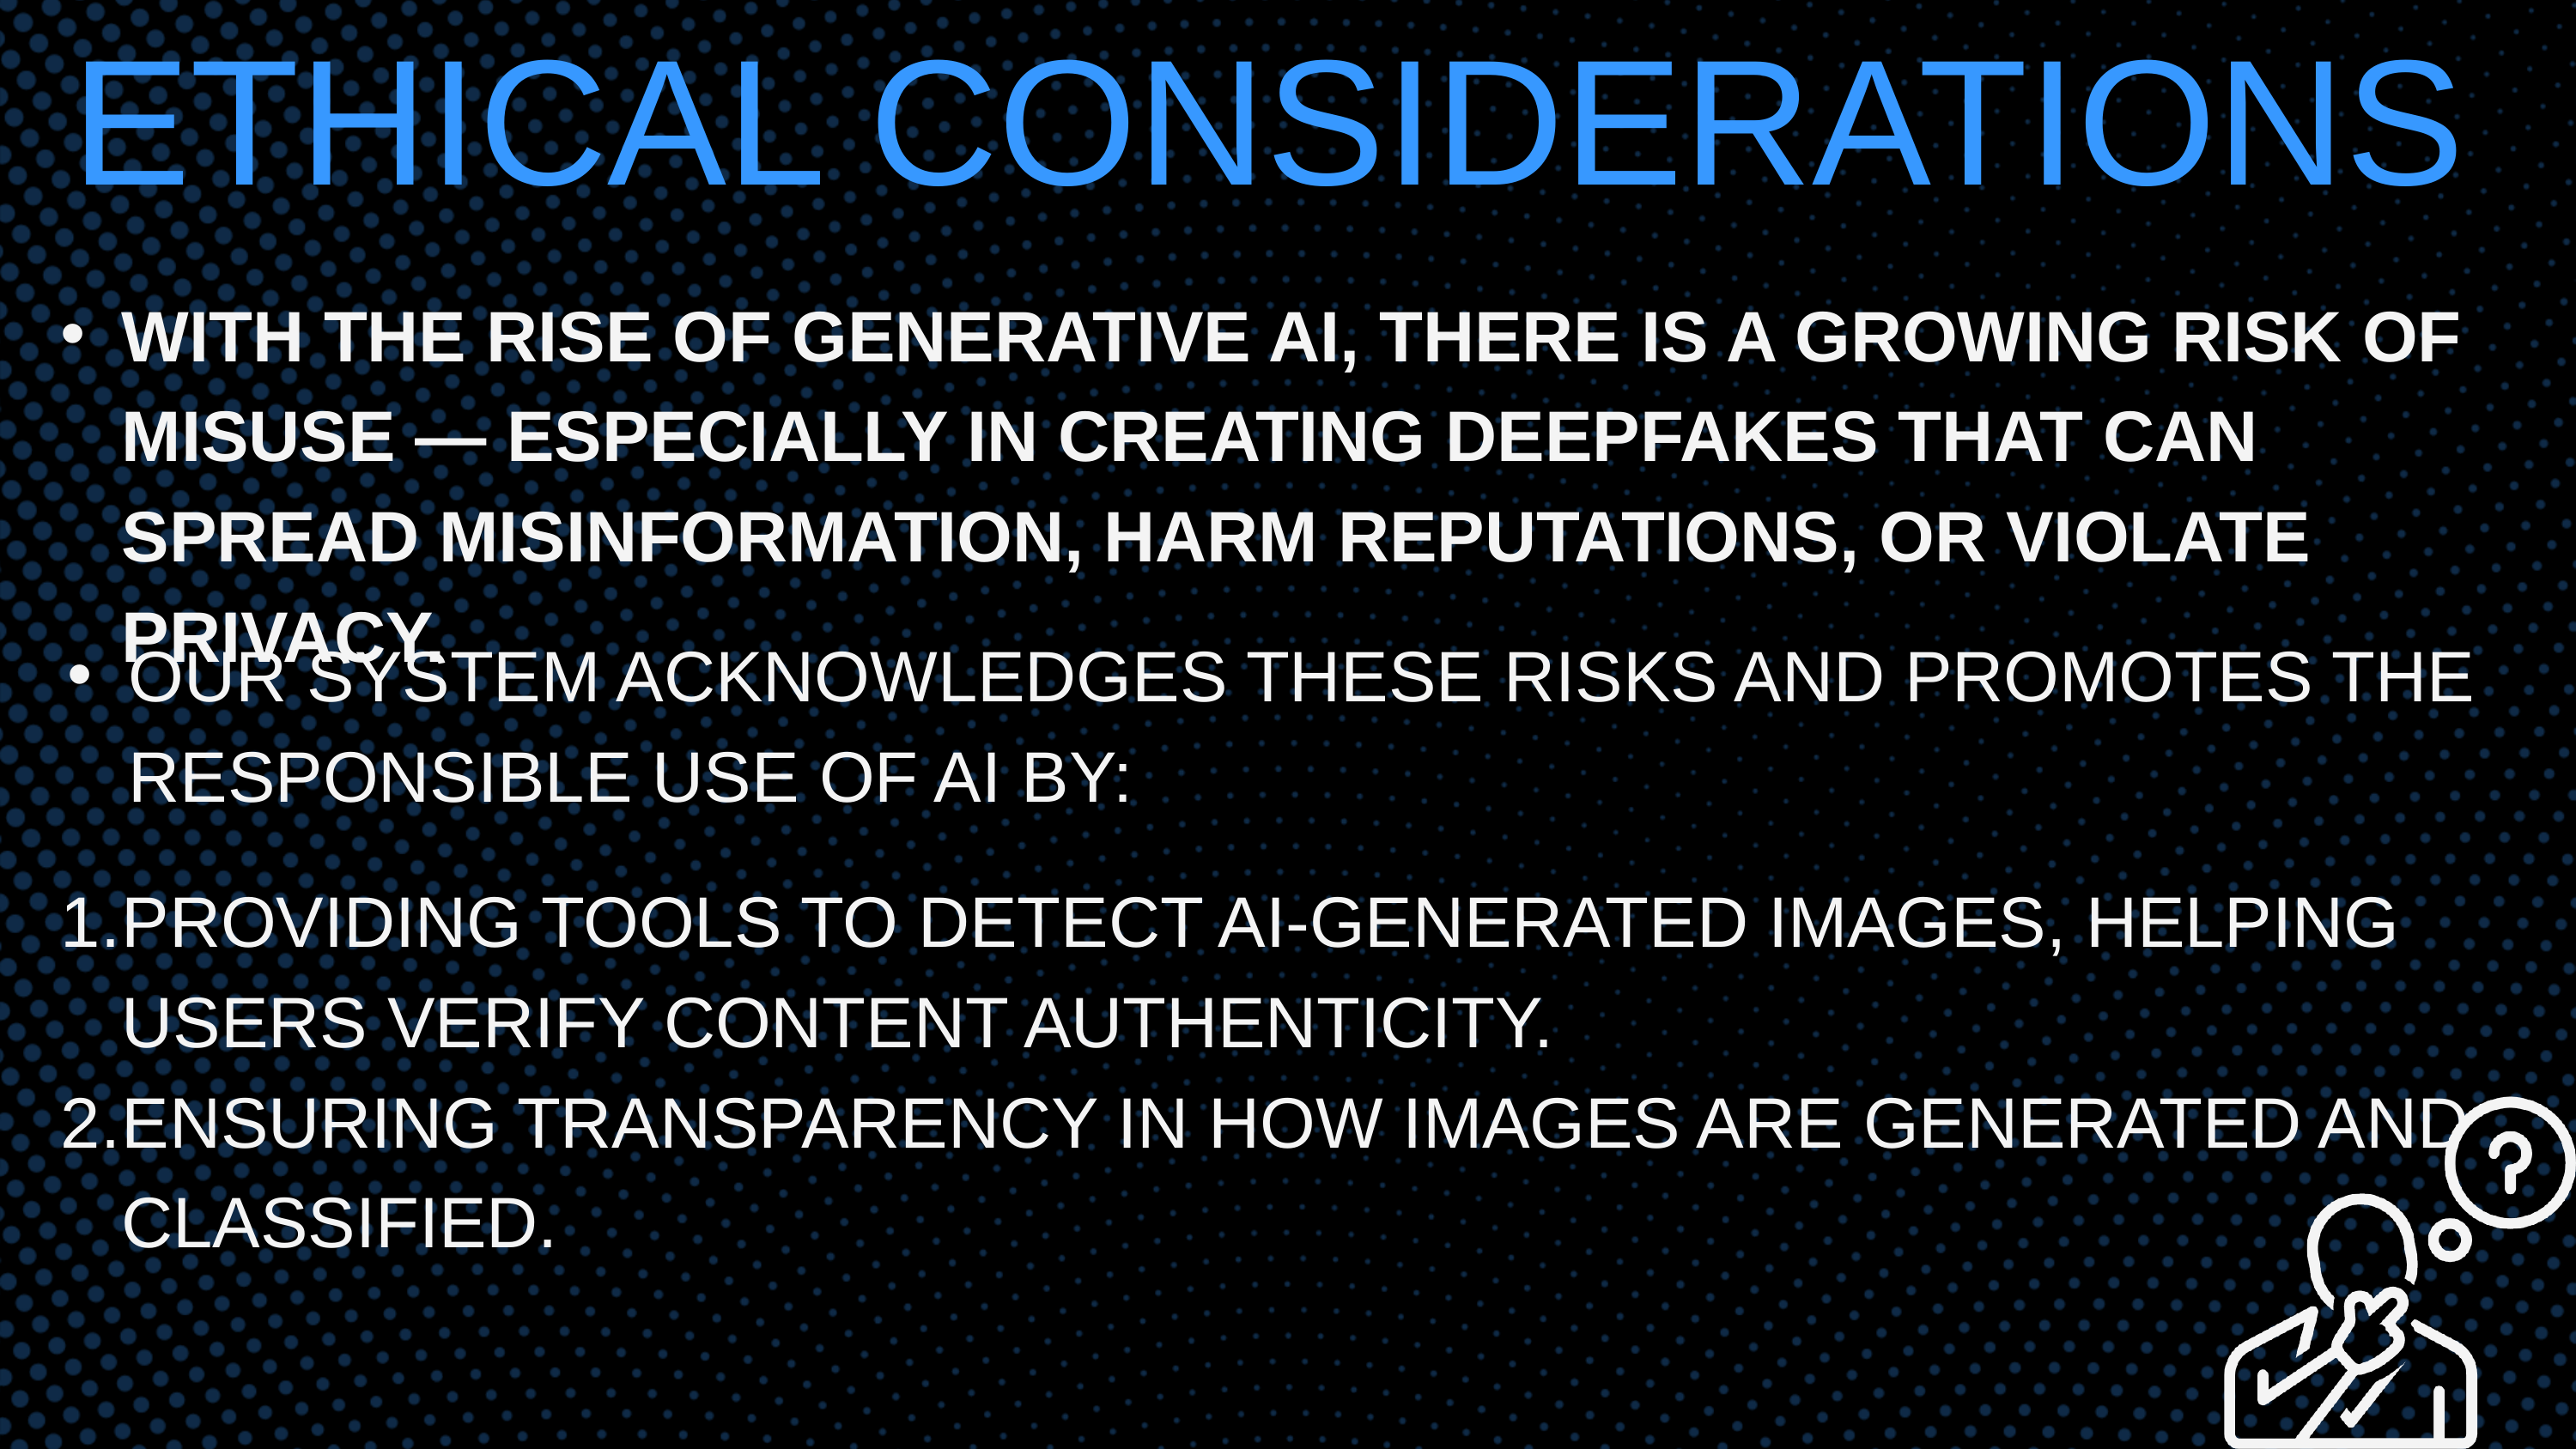

ETHICAL CONSIDERATIONS
WITH THE RISE OF GENERATIVE AI, THERE IS A GROWING RISK OF MISUSE — ESPECIALLY IN CREATING DEEPFAKES THAT CAN SPREAD MISINFORMATION, HARM REPUTATIONS, OR VIOLATE PRIVACY.
OUR SYSTEM ACKNOWLEDGES THESE RISKS AND PROMOTES THE RESPONSIBLE USE OF AI BY:
PROVIDING TOOLS TO DETECT AI-GENERATED IMAGES, HELPING USERS VERIFY CONTENT AUTHENTICITY.
ENSURING TRANSPARENCY IN HOW IMAGES ARE GENERATED AND CLASSIFIED.